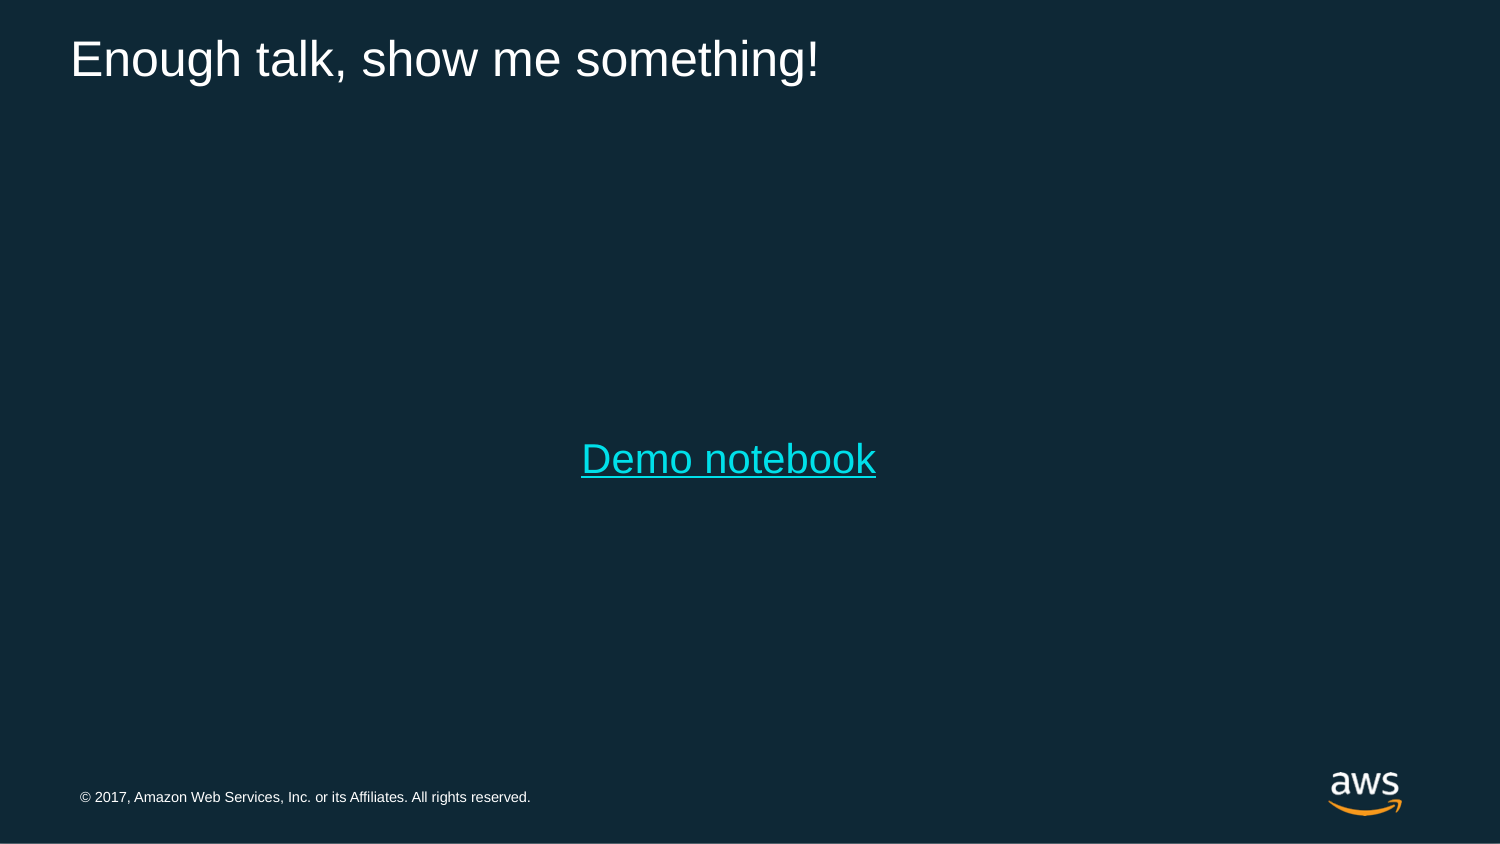

# Enough talk, show me something!
Demo notebook